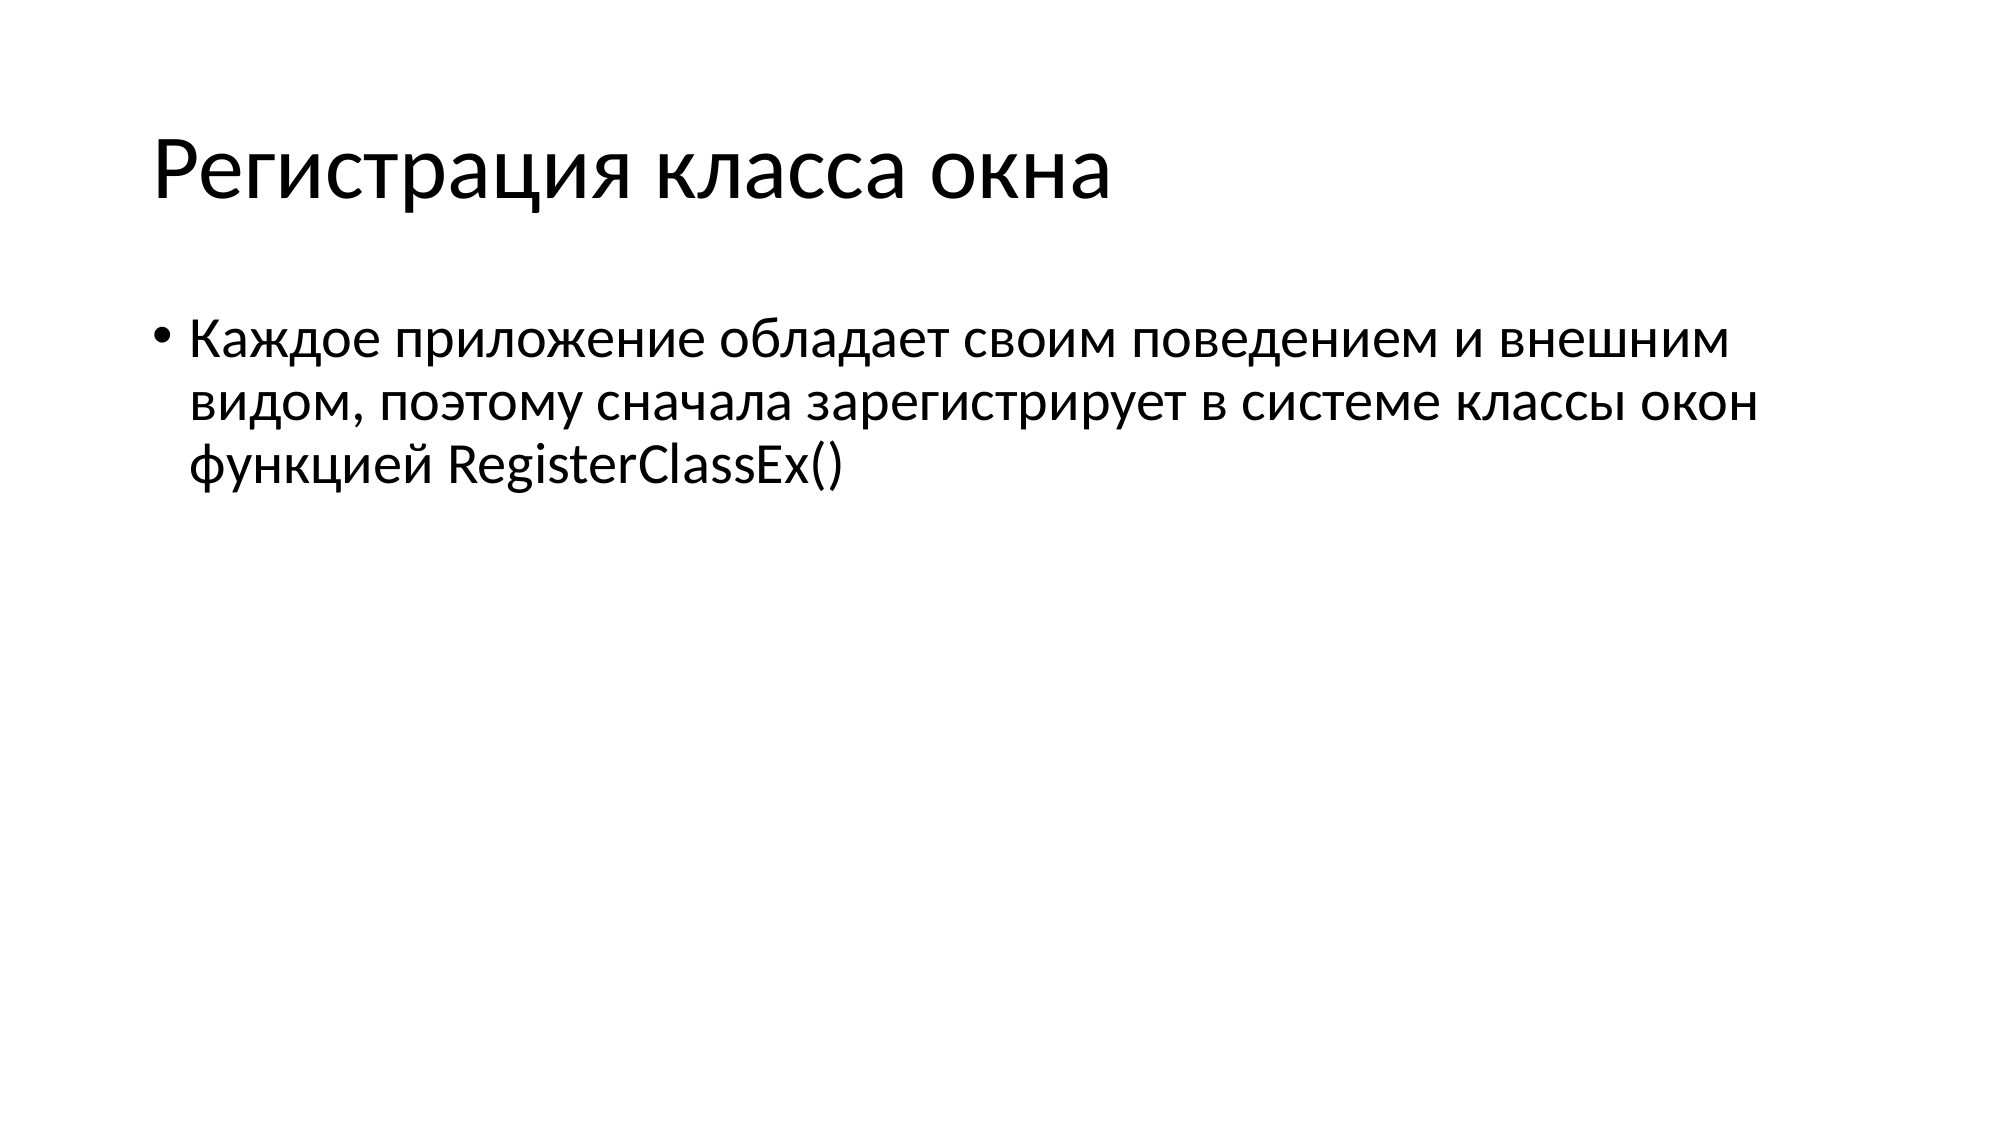

# Регистрация класса окна
Каждое приложение обладает своим поведением и внешним видом, поэтому сначала зарегистрирует в системе классы окон функцией RegisterClassEx()